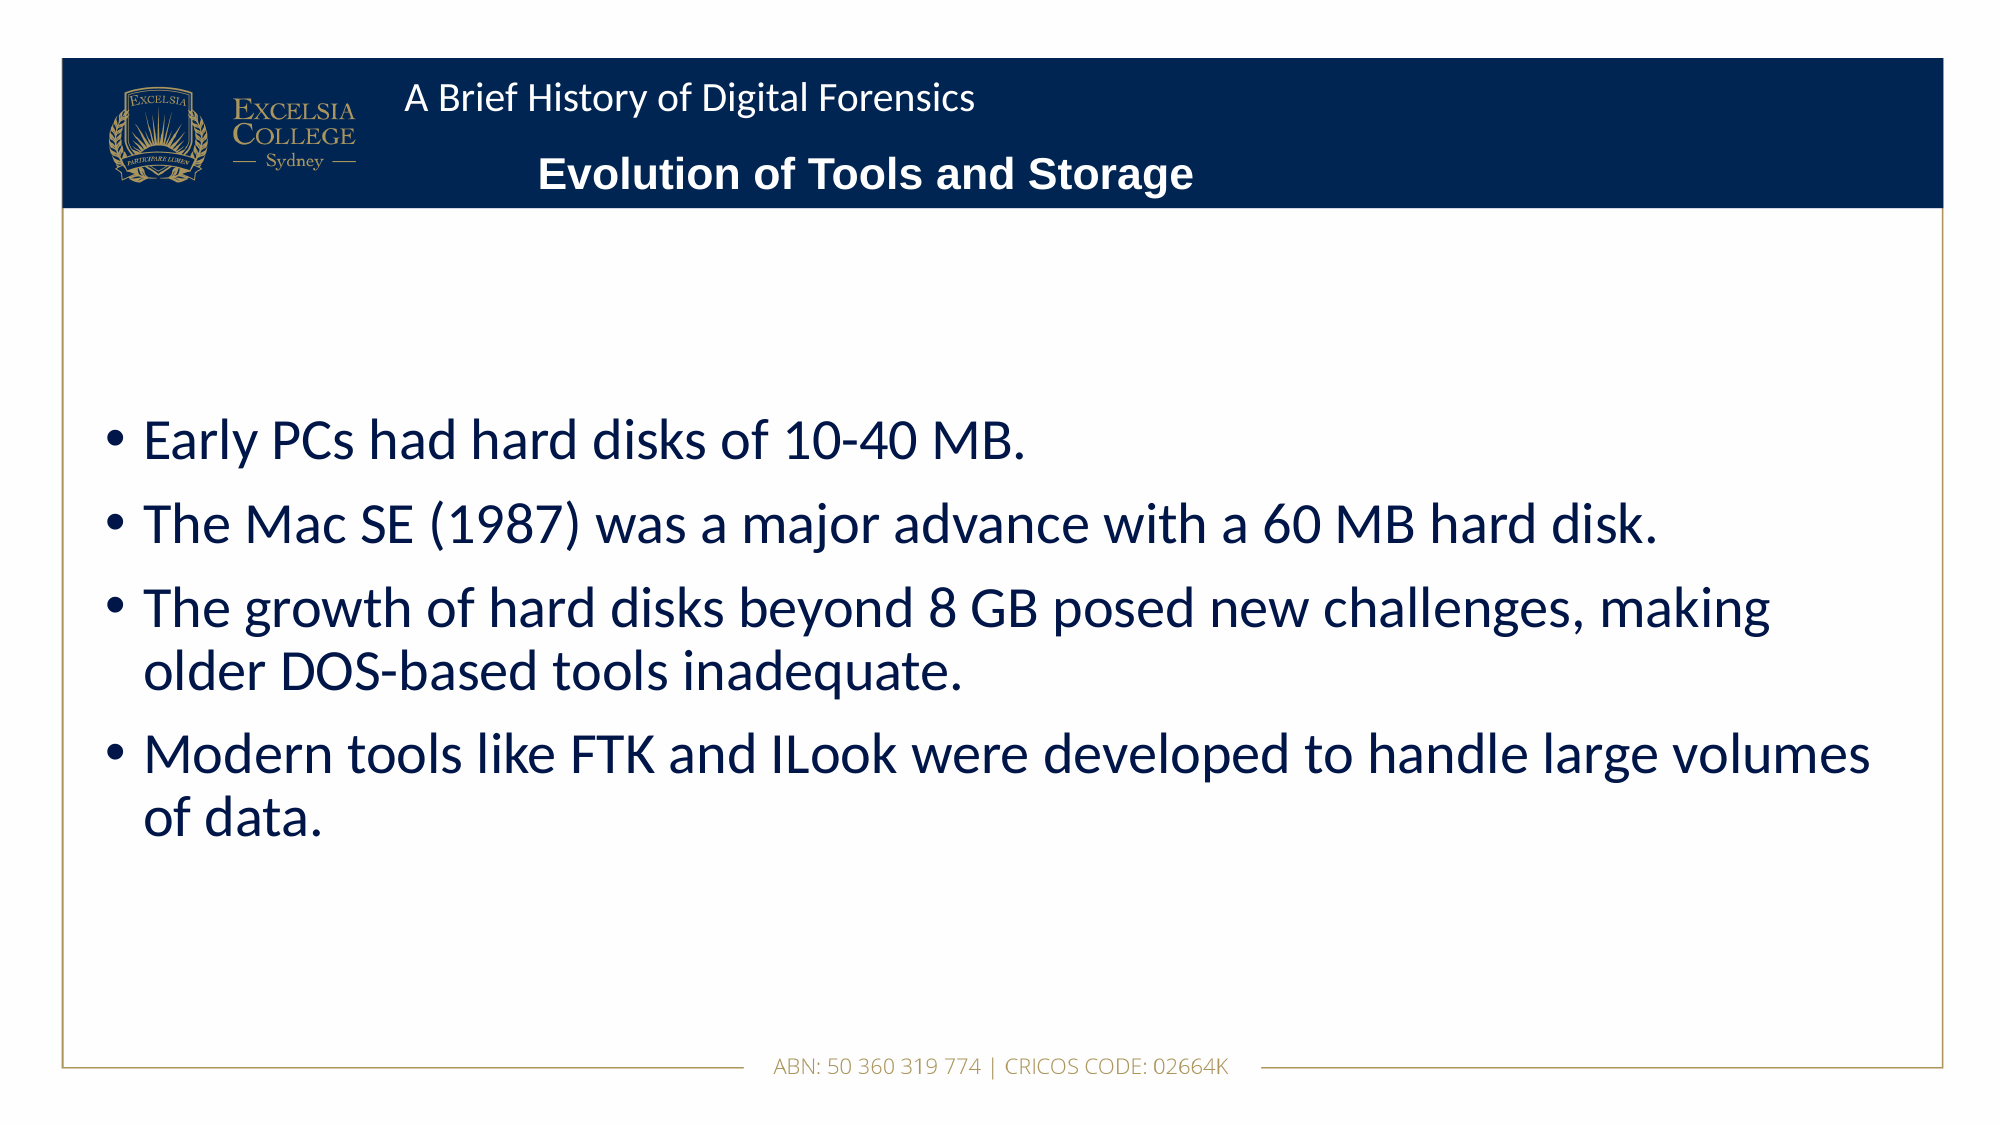

# A Brief History of Digital Forensics
Evolution of Tools and Storage
Early PCs had hard disks of 10-40 MB.
The Mac SE (1987) was a major advance with a 60 MB hard disk.
The growth of hard disks beyond 8 GB posed new challenges, making older DOS-based tools inadequate.
Modern tools like FTK and ILook were developed to handle large volumes of data.